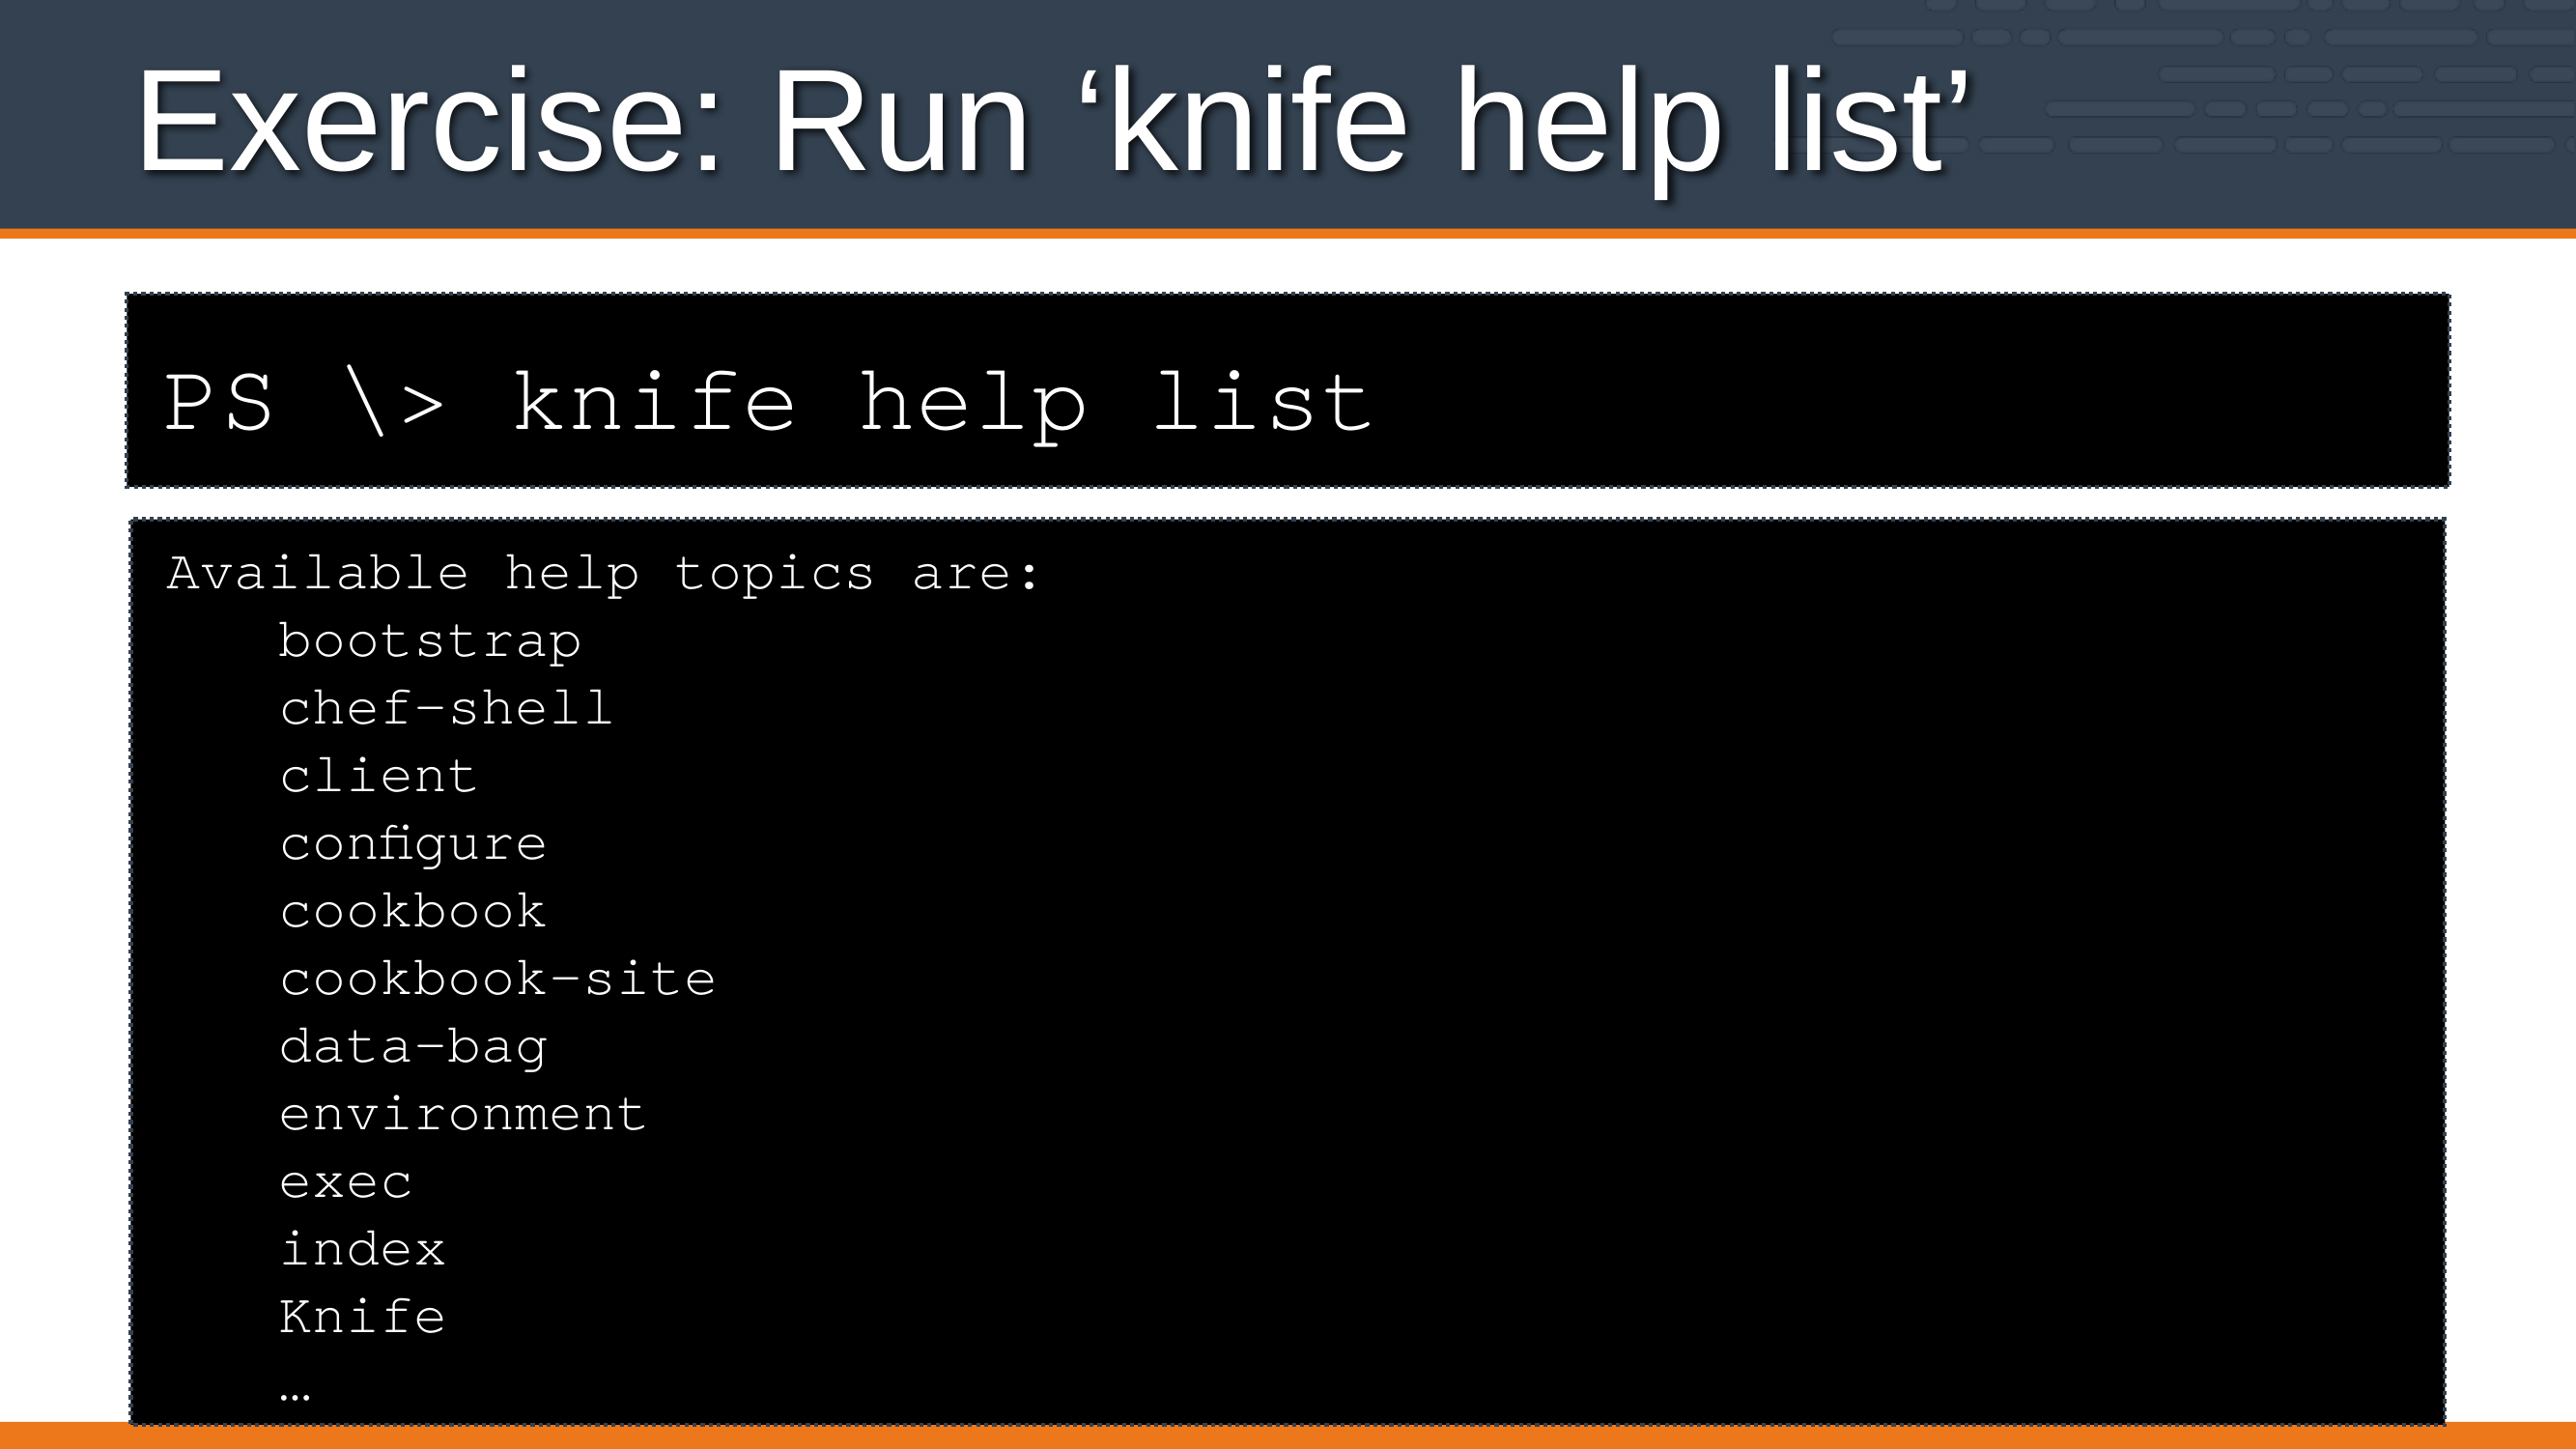

# Exercise: Run ‘knife help list’
PS \> knife help list
Available help topics are:
bootstrap
chef-shell
client
configure
cookbook
cookbook-site
data-bag
environment
exec
index
Knife
…